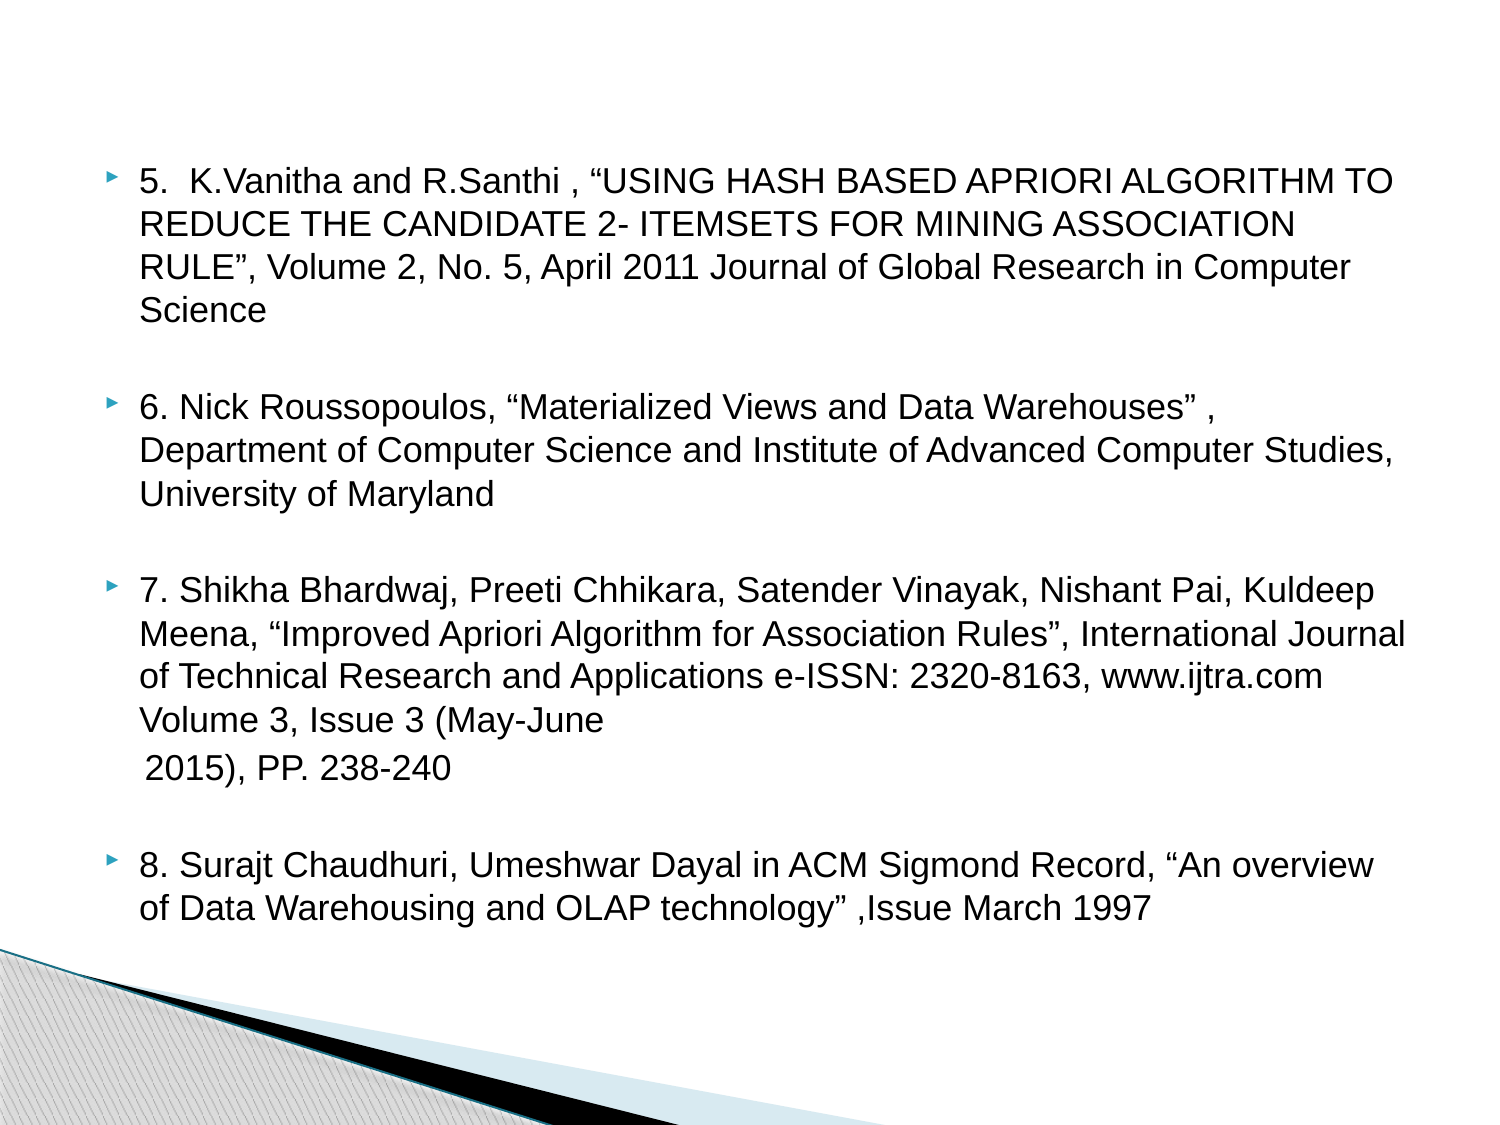

5.  K.Vanitha and R.Santhi , “USING HASH BASED APRIORI ALGORITHM TO REDUCE THE CANDIDATE 2- ITEMSETS FOR MINING ASSOCIATION RULE”, Volume 2, No. 5, April 2011 Journal of Global Research in Computer Science

6. Nick Roussopoulos, “Materialized Views and Data Warehouses” , Department of Computer Science and Institute of Advanced Computer Studies, University of Maryland

7. Shikha Bhardwaj, Preeti Chhikara, Satender Vinayak, Nishant Pai, Kuldeep Meena, “Improved Apriori Algorithm for Association Rules”, International Journal of Technical Research and Applications e-ISSN: 2320-8163, www.ijtra.com Volume 3, Issue 3 (May-June
    2015), PP. 238-240

8. Surajt Chaudhuri, Umeshwar Dayal in ACM Sigmond Record, “An overview of Data Warehousing and OLAP technology” ,Issue March 1997